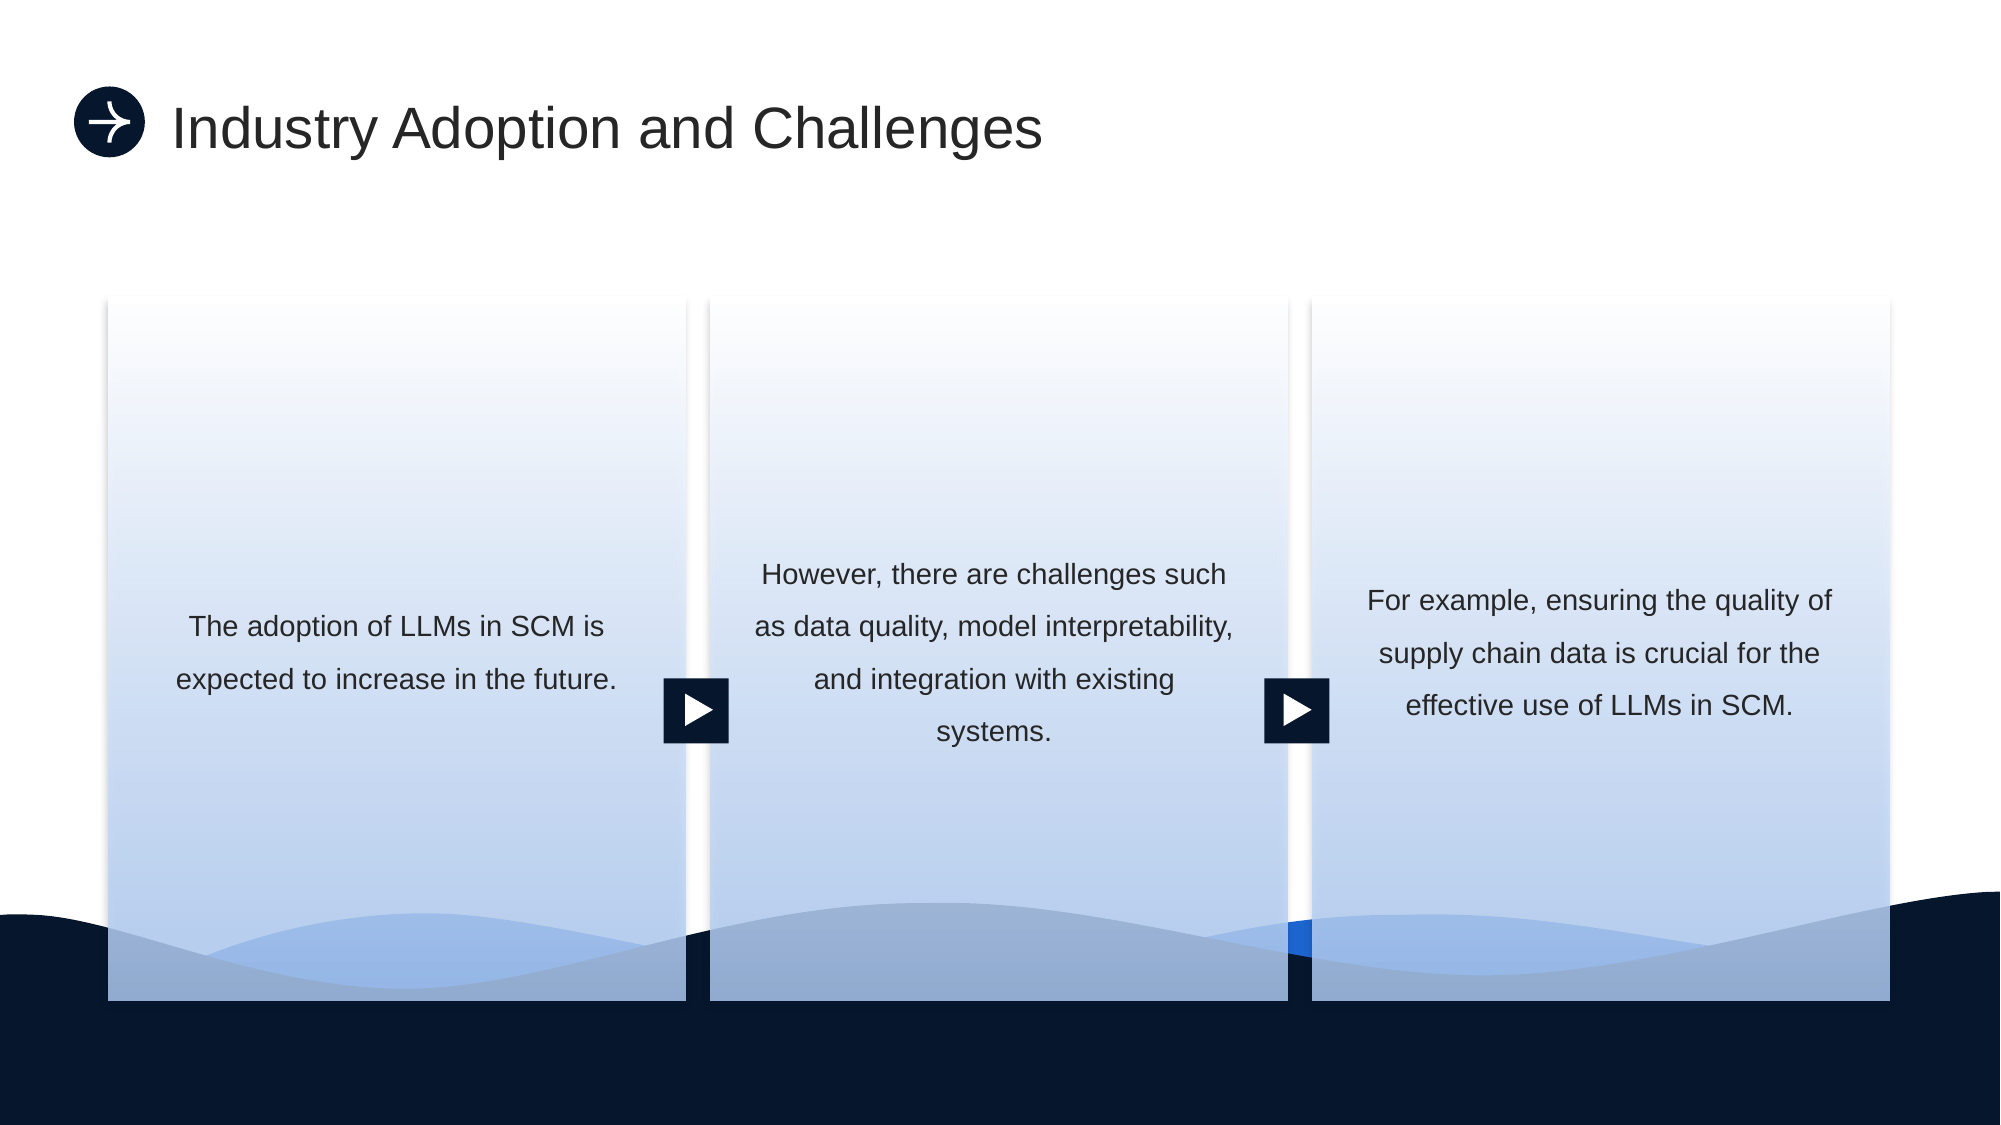

Industry Adoption and Challenges

The adoption of LLMs in SCM is expected to increase in the future.
However, there are challenges such as data quality, model interpretability, and integration with existing systems.
For example, ensuring the quality of supply chain data is crucial for the effective use of LLMs in SCM.